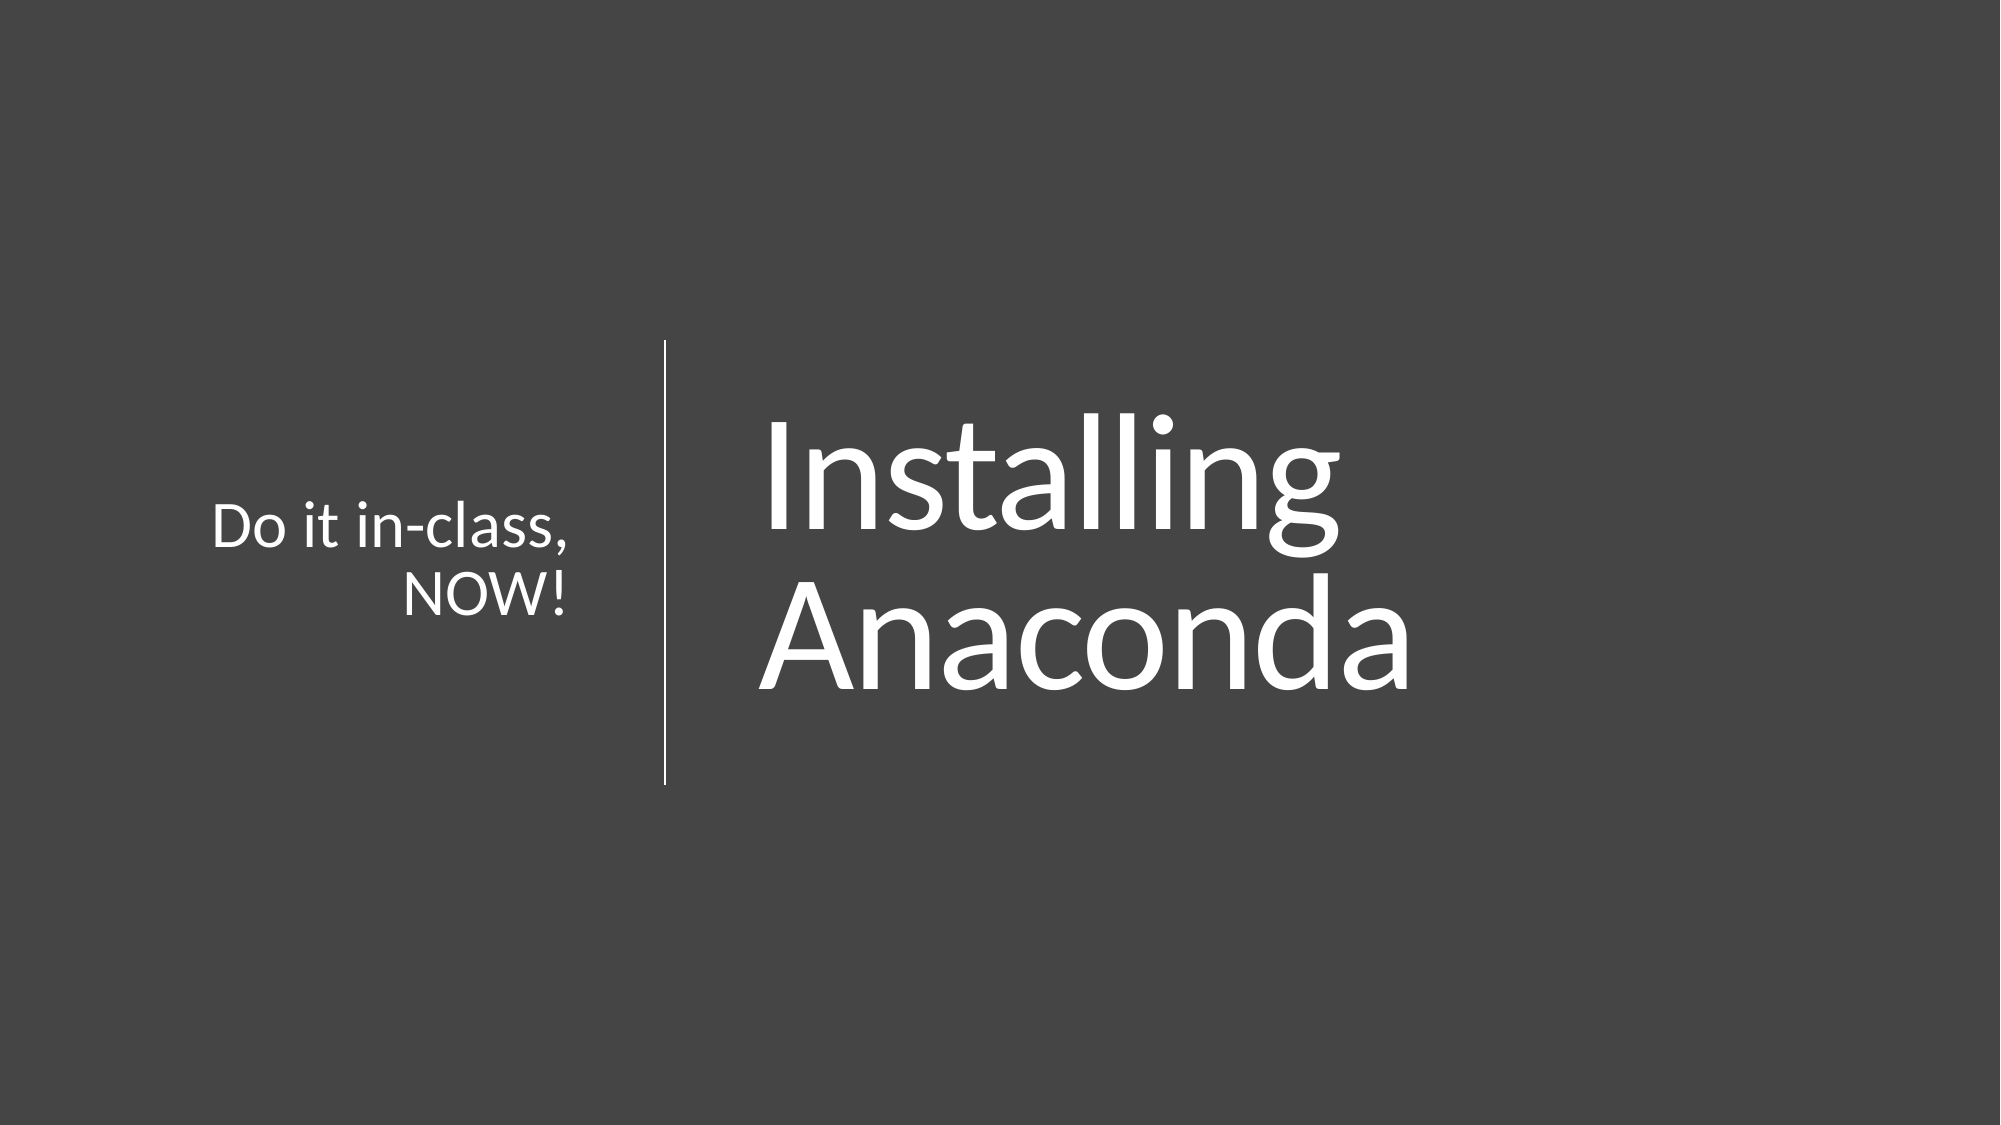

Do it in-class, NOW!
# Installing Anaconda